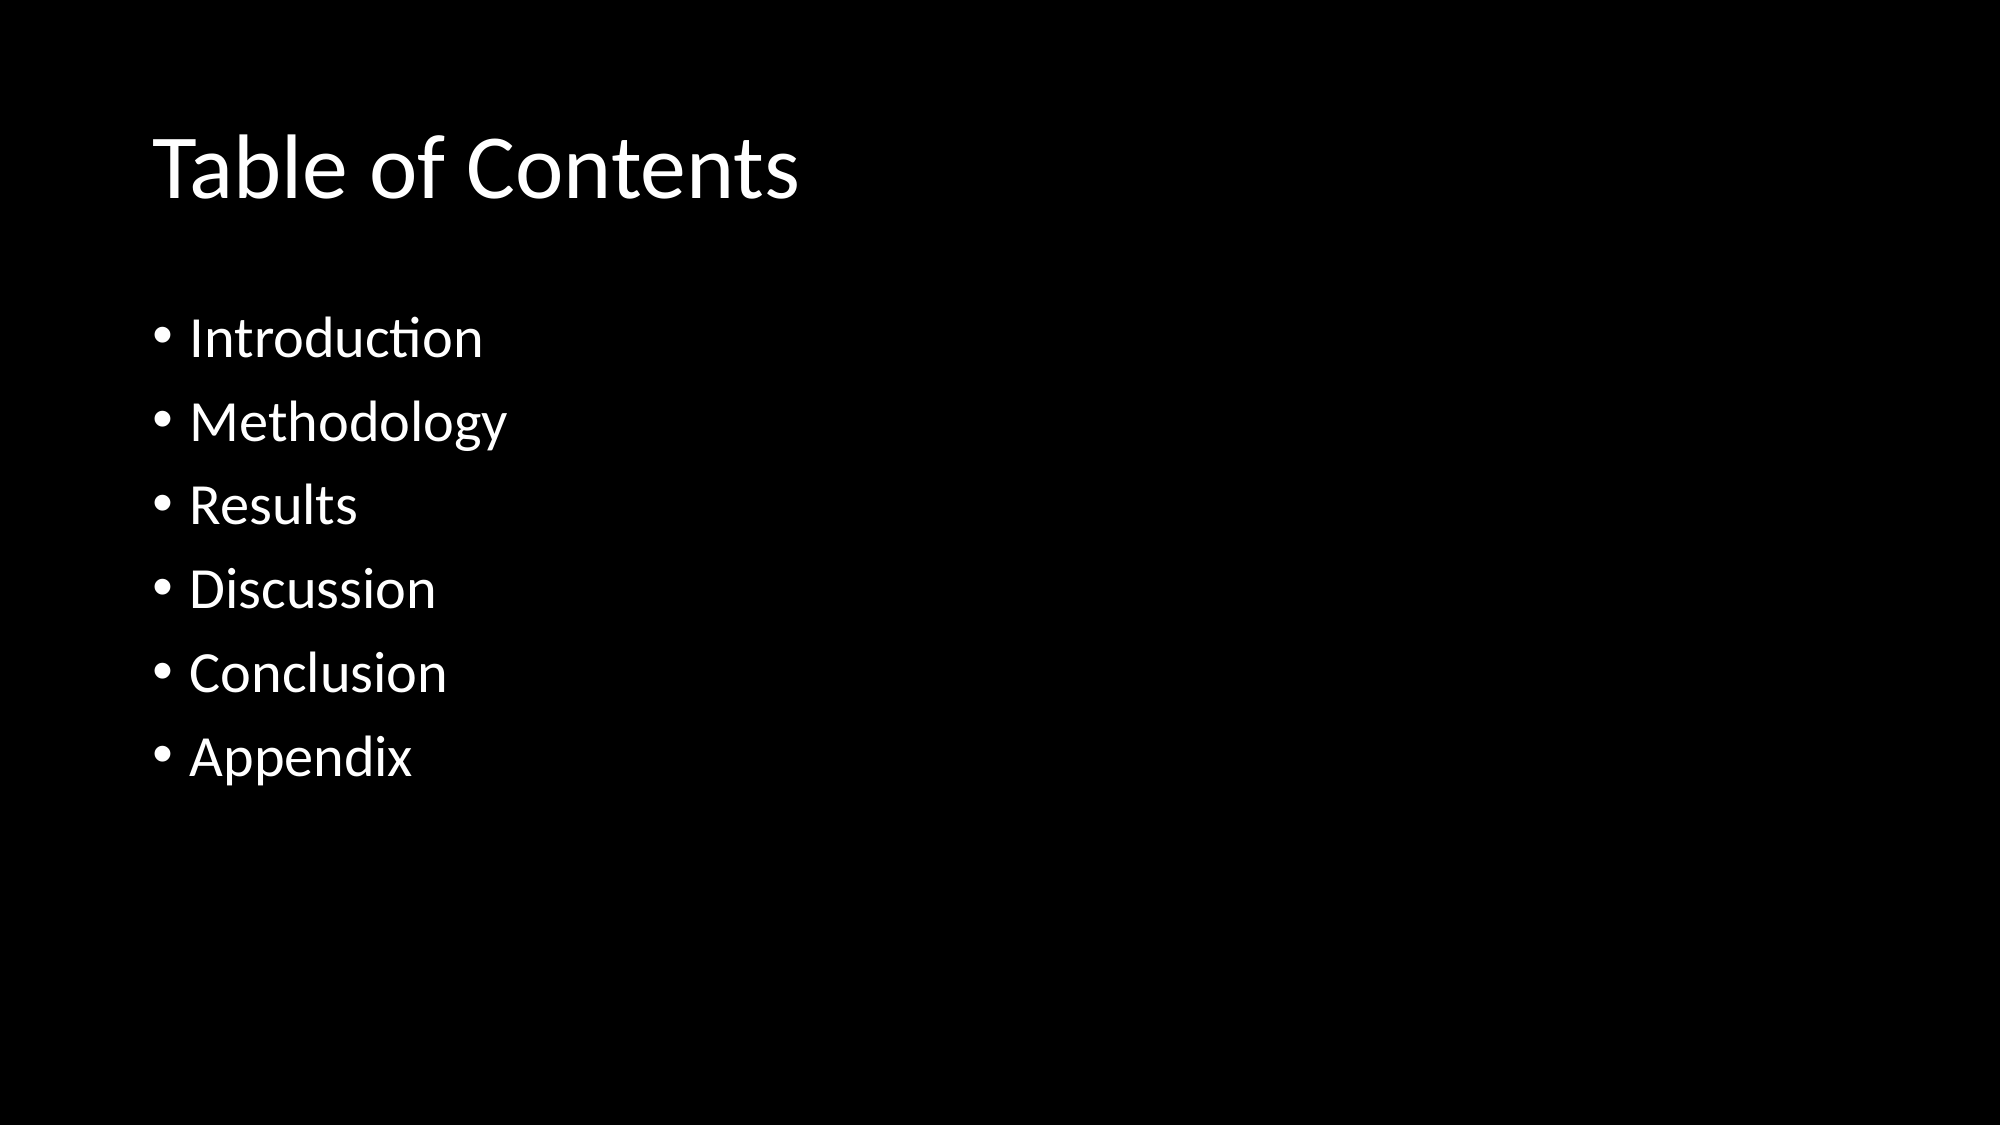

# Table of Contents
Introduction
Methodology
Results
Discussion
Conclusion
Appendix